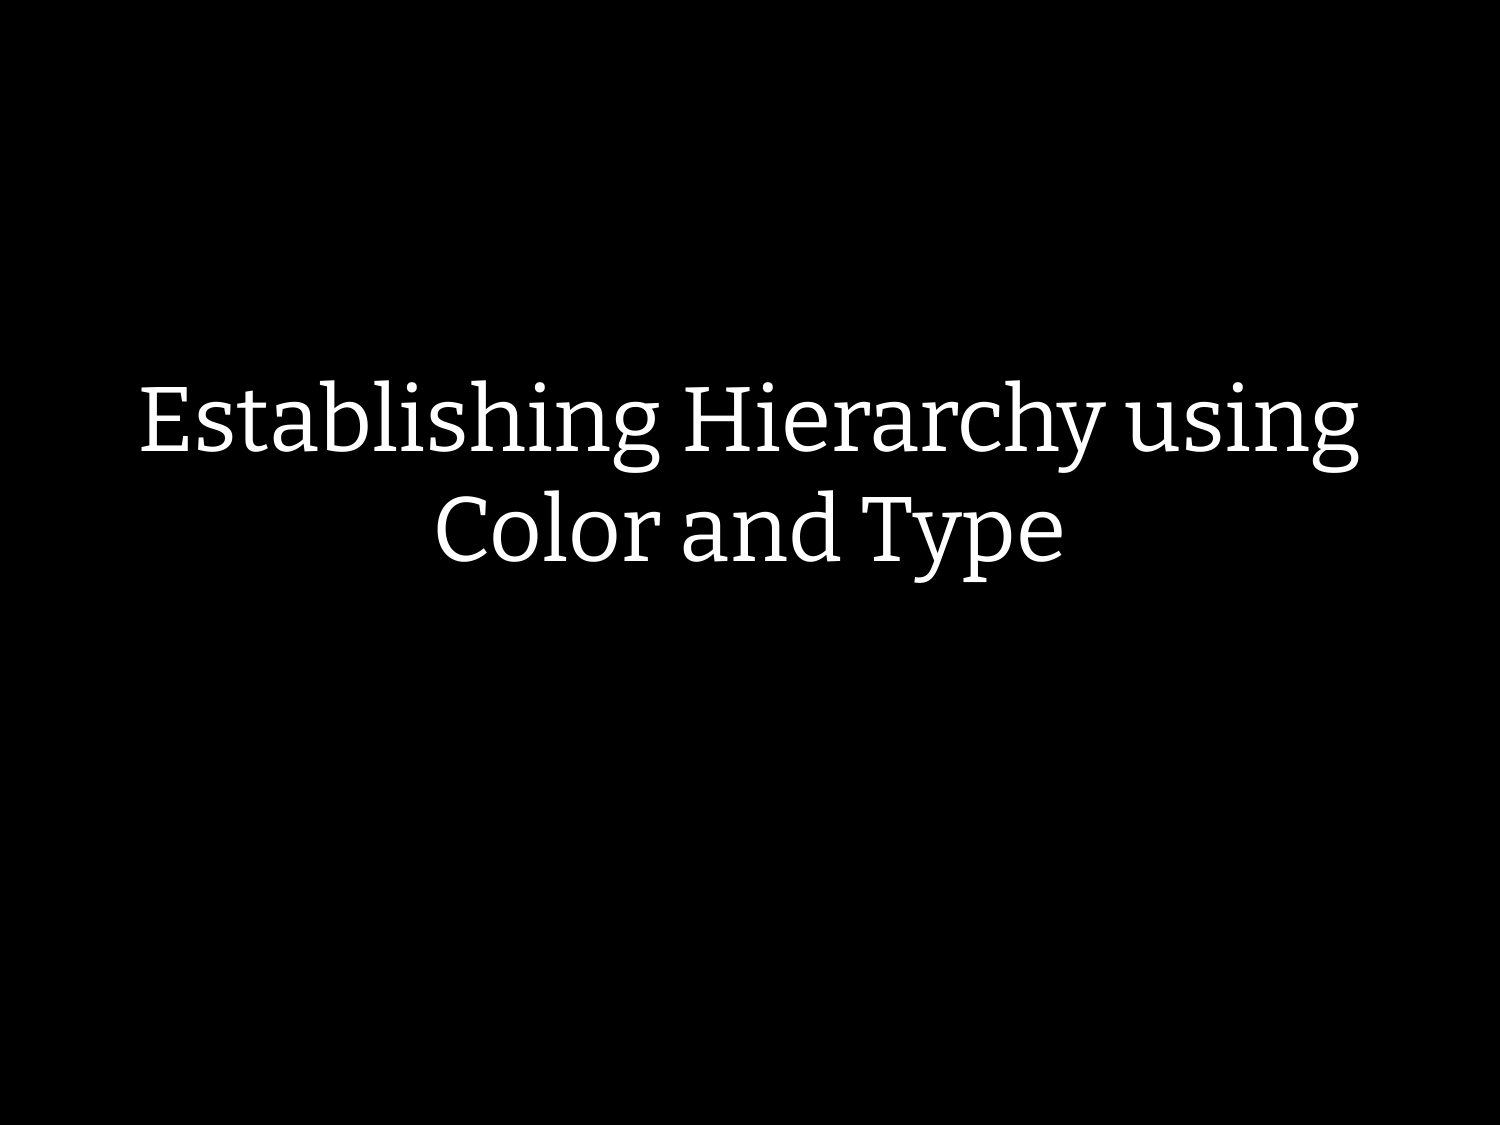

# Establishing Hierarchy using Color and Type